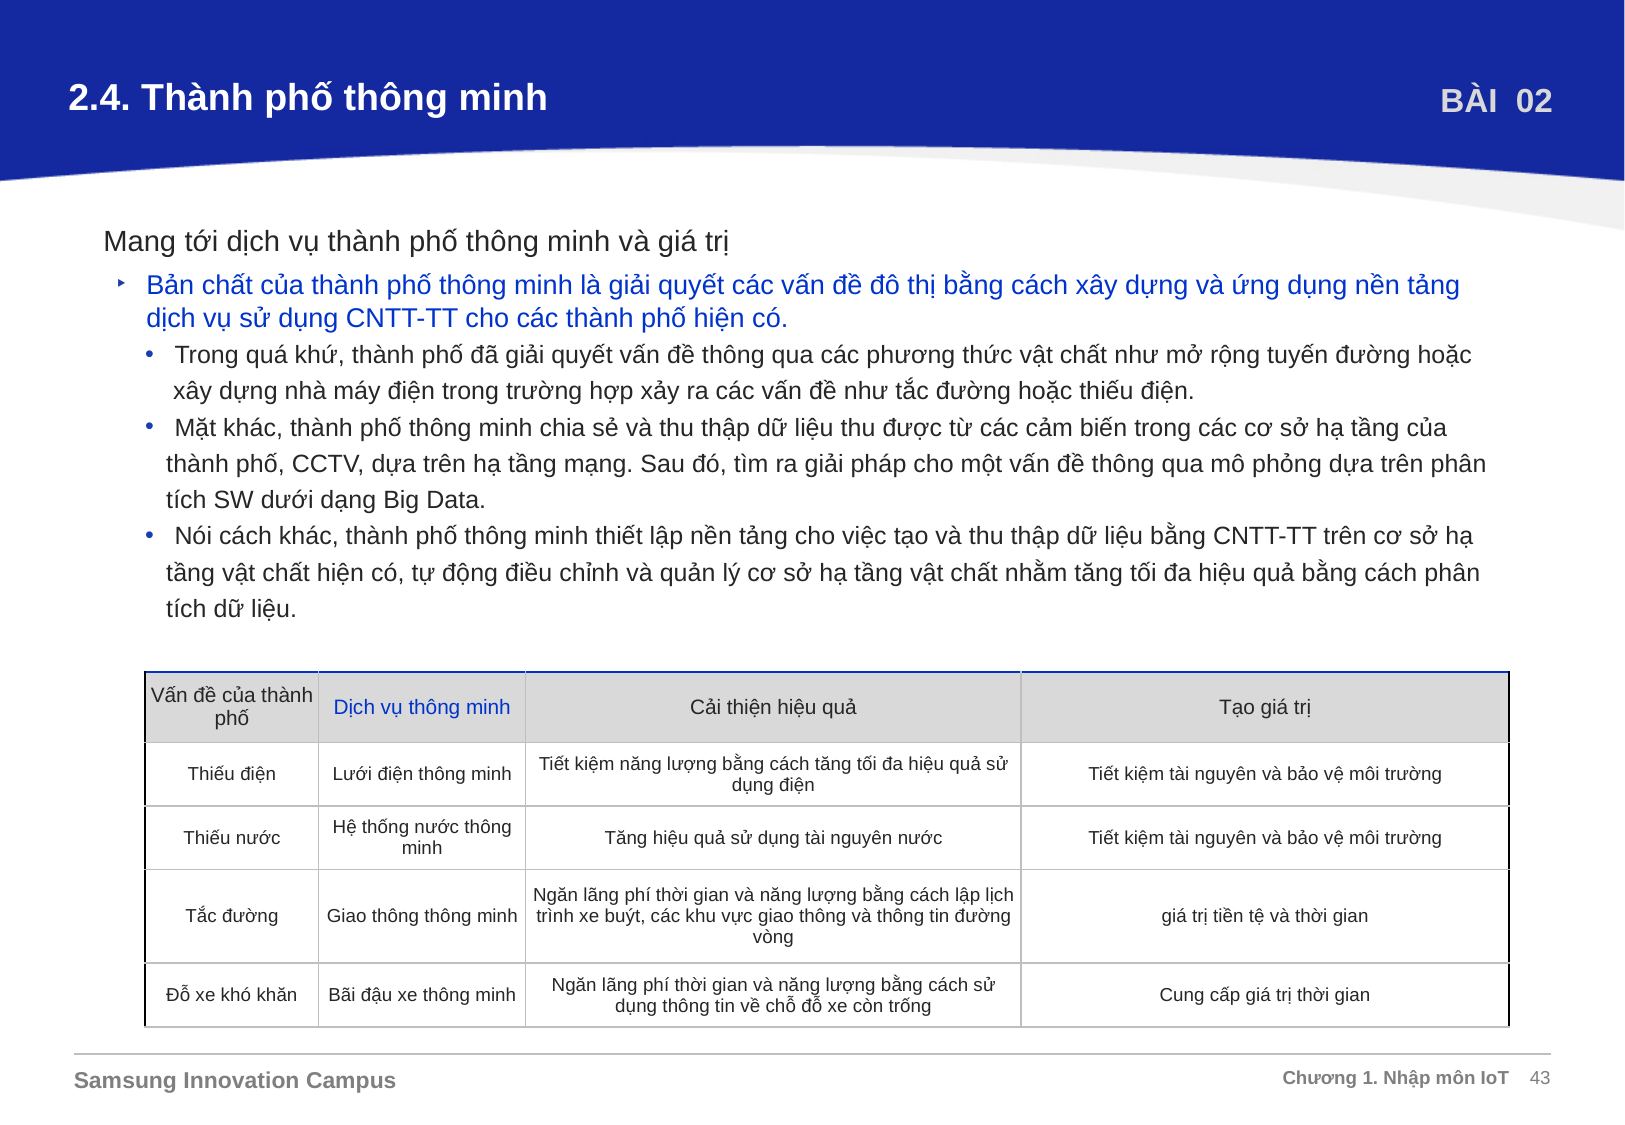

2.4. Thành phố thông minh

BÀI  02
 Mang tới dịch vụ thành phố thông minh và giá trị
Bản chất của thành phố thông minh là giải quyết các vấn đề đô thị bằng cách xây dựng và ứng dụng nền tảng dịch vụ sử dụng CNTT-TT cho các thành phố hiện có.
Trong quá khứ, thành phố đã giải quyết vấn đề thông qua các phương thức vật chất như mở rộng tuyến đường hoặc
    xây dựng nhà máy điện trong trường hợp xảy ra các vấn đề như tắc đường hoặc thiếu điện.
Mặt khác, thành phố thông minh chia sẻ và thu thập dữ liệu thu được từ các cảm biến trong các cơ sở hạ tầng của
   thành phố, CCTV, dựa trên hạ tầng mạng. Sau đó, tìm ra giải pháp cho một vấn đề thông qua mô phỏng dựa trên phân
   tích SW dưới dạng Big Data.
Nói cách khác, thành phố thông minh thiết lập nền tảng cho việc tạo và thu thập dữ liệu bằng CNTT-TT trên cơ sở hạ
   tầng vật chất hiện có, tự động điều chỉnh và quản lý cơ sở hạ tầng vật chất nhằm tăng tối đa hiệu quả bằng cách phân
   tích dữ liệu.
| Vấn đề của thành phố | Dịch vụ thông minh | Cải thiện hiệu quả | Tạo giá trị |
| --- | --- | --- | --- |
| Thiếu điện | Lưới điện thông minh | Tiết kiệm năng lượng bằng cách tăng tối đa hiệu quả sử dụng điện | Tiết kiệm tài nguyên và bảo vệ môi trường |
| Thiếu nước | Hệ thống nước thông minh | Tăng hiệu quả sử dụng tài nguyên nước | Tiết kiệm tài nguyên và bảo vệ môi trường |
| Tắc đường | Giao thông thông minh | Ngăn lãng phí thời gian và năng lượng bằng cách lập lịch trình xe buýt, các khu vực giao thông và thông tin đường vòng | giá trị tiền tệ và thời gian |
| Đỗ xe khó khăn | Bãi đậu xe thông minh | Ngăn lãng phí thời gian và năng lượng bằng cách sử dụng thông tin về chỗ đỗ xe còn trống | Cung cấp giá trị thời gian |